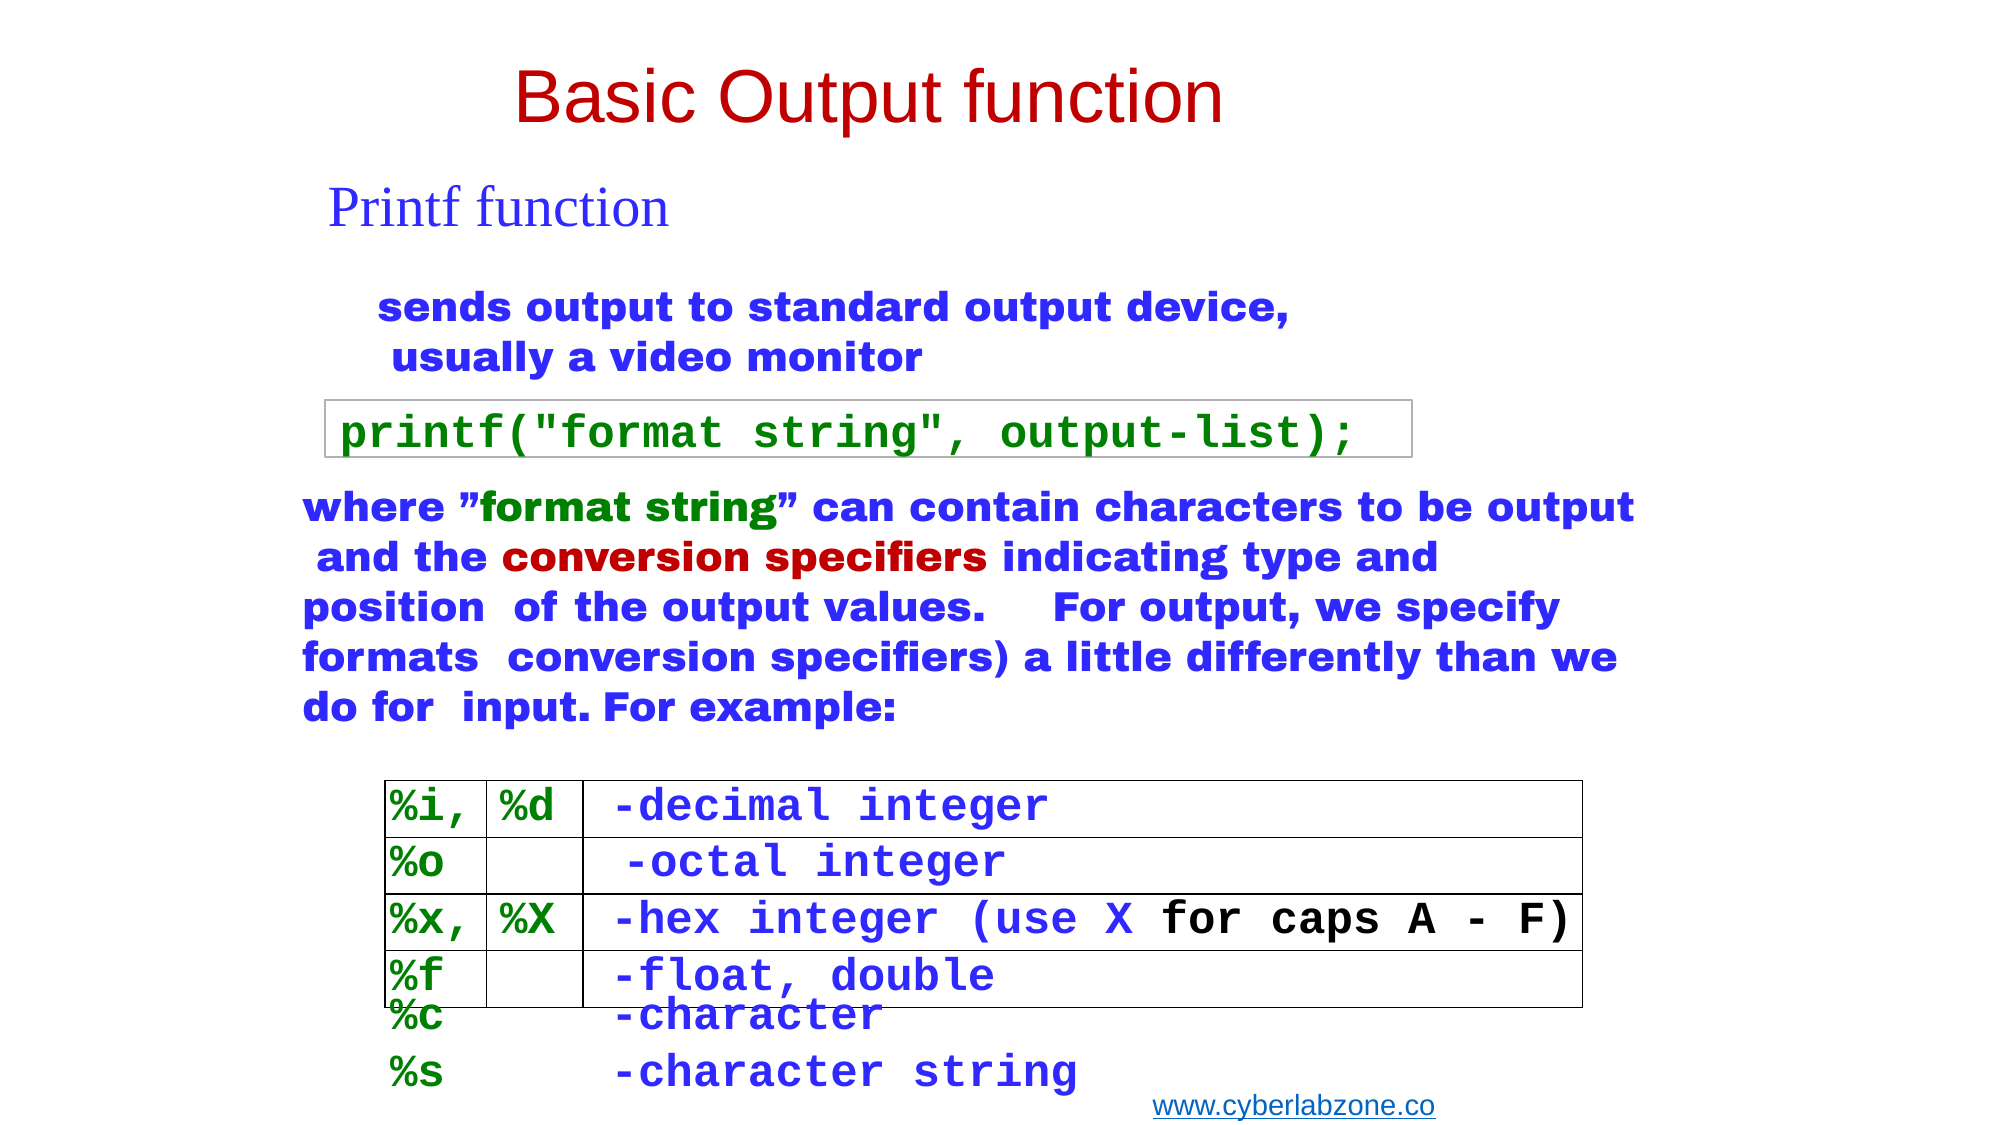

# Basic Output function
Printf function
sends output to standard output device,
usually a video monitor
printf("format string", output-list);
where ”format string” can contain characters to be output  and the conversion specifiers indicating type and position  of the output values.	For output, we specify formats  conversion specifiers) a little differently than we do for  input.	For example:
| %i, | %d | -decimal integer |
| --- | --- | --- |
| %o |  | -octal integer |
| %x, | %X | -hex integer (use X for caps A - F) |
| %f |  | -float, double |
%c
%s
-character
-character string
www.cyberlabzone.com